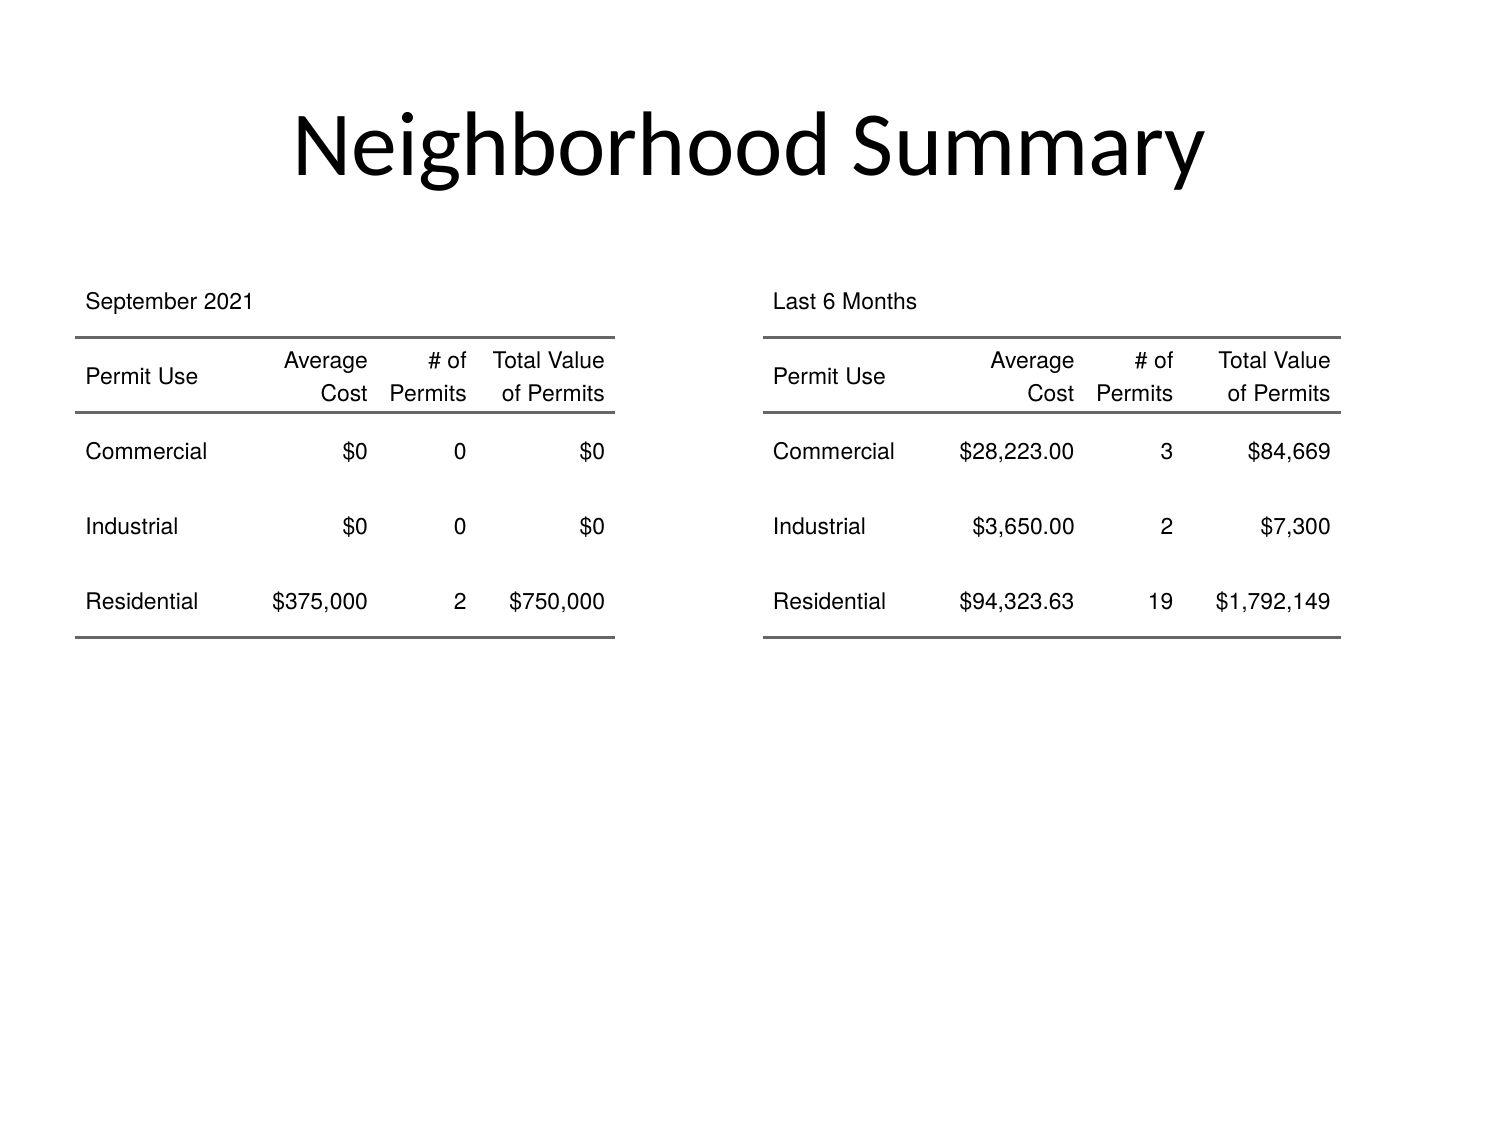

# Neighborhood Summary
| September 2021 | September 2021 | September 2021 | September 2021 |
| --- | --- | --- | --- |
| Permit Use | Average Cost | # of Permits | Total Value of Permits |
| Commercial | $0 | 0 | $0 |
| Industrial | $0 | 0 | $0 |
| Residential | $375,000 | 2 | $750,000 |
| Last 6 Months | Last 6 Months | Last 6 Months | Last 6 Months |
| --- | --- | --- | --- |
| Permit Use | Average Cost | # of Permits | Total Value of Permits |
| Commercial | $28,223.00 | 3 | $84,669 |
| Industrial | $3,650.00 | 2 | $7,300 |
| Residential | $94,323.63 | 19 | $1,792,149 |